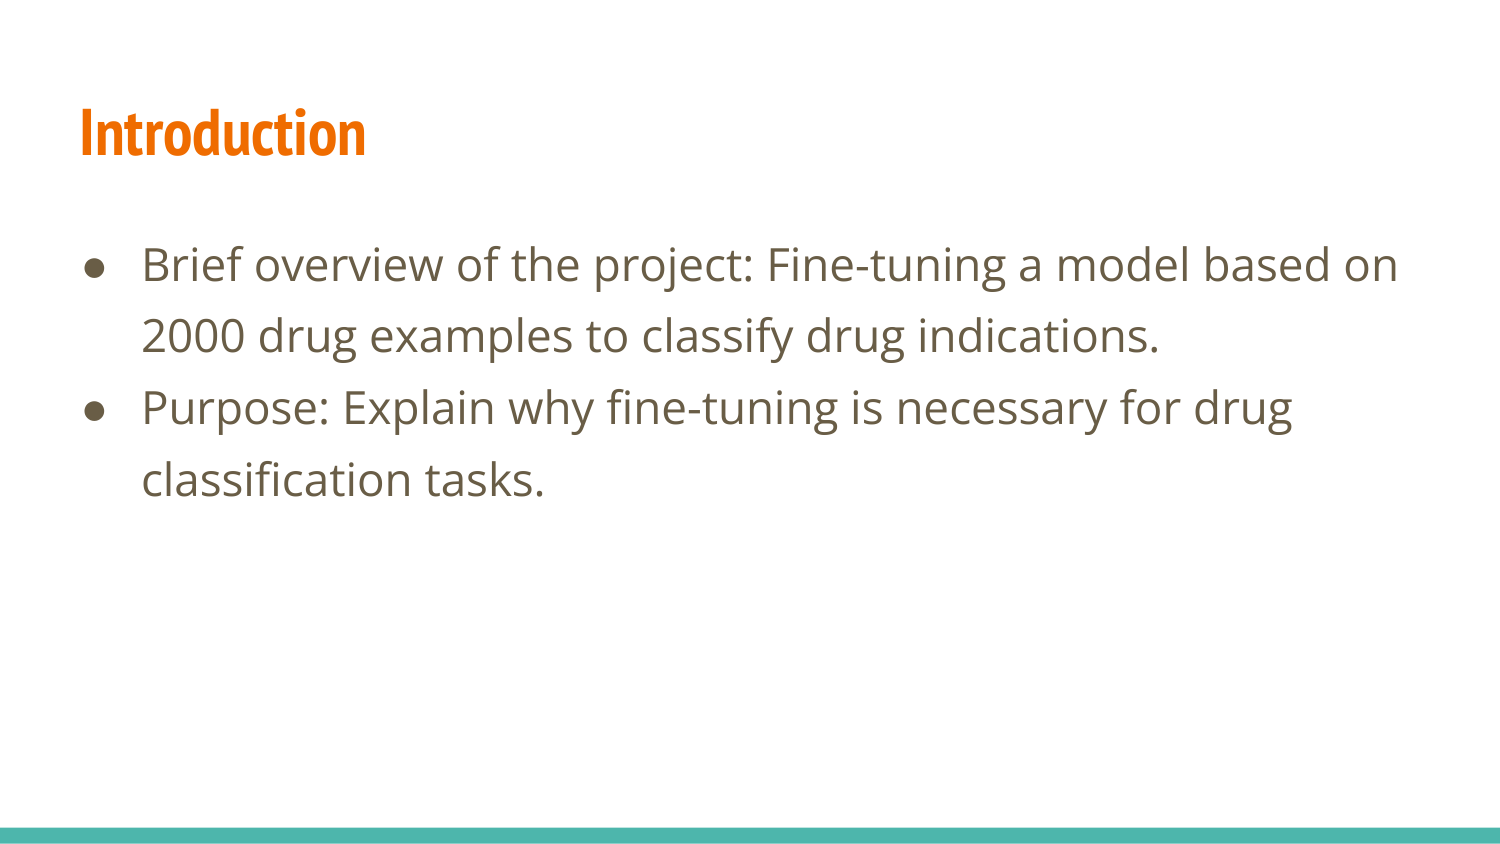

# Introduction
Brief overview of the project: Fine-tuning a model based on 2000 drug examples to classify drug indications.
Purpose: Explain why fine-tuning is necessary for drug classification tasks.